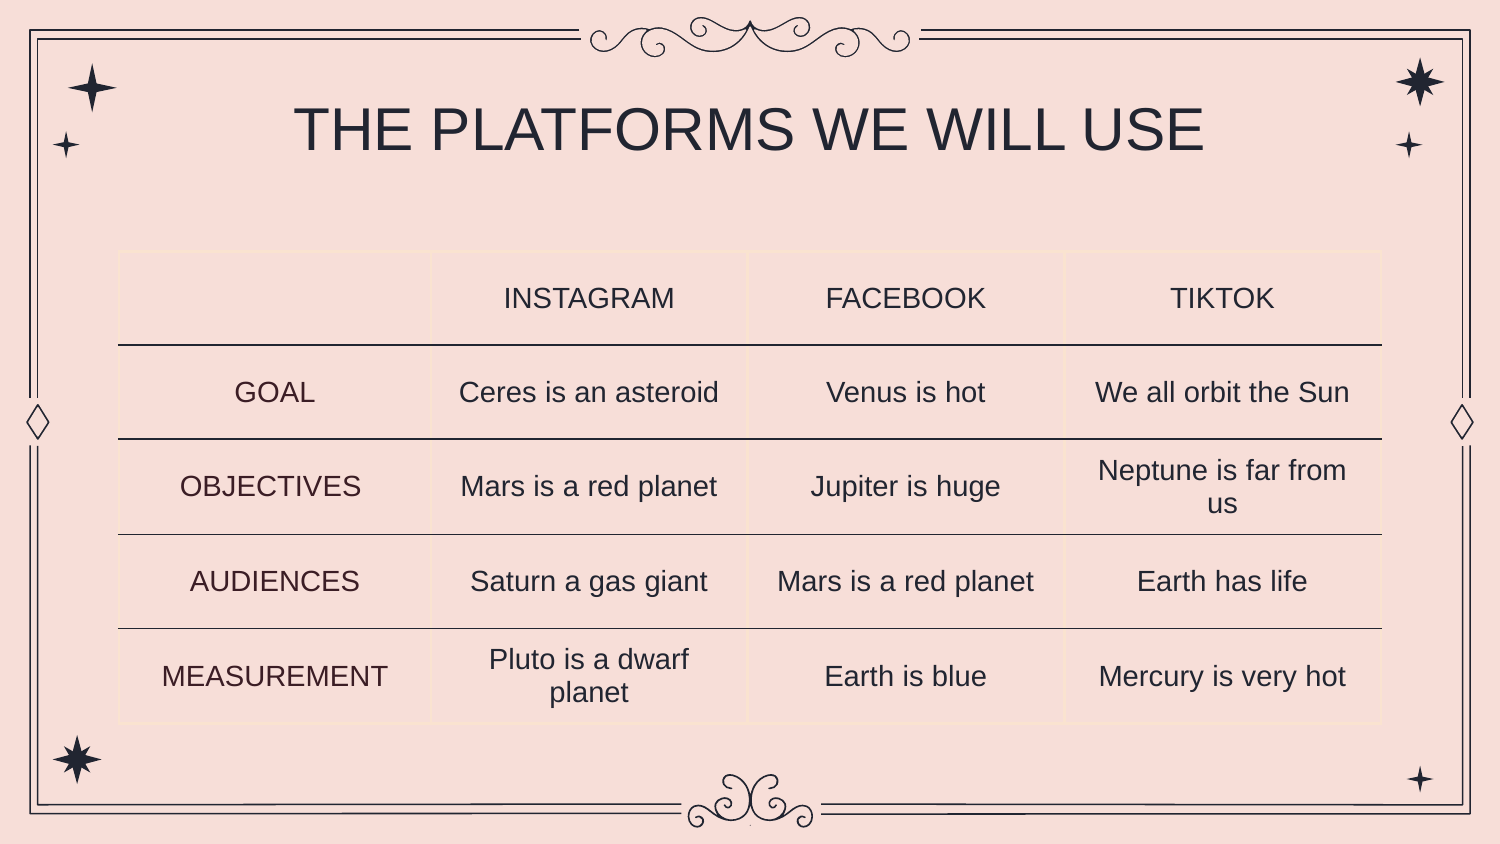

# THE PLATFORMS WE WILL USE
|  | INSTAGRAM | FACEBOOK | TIKTOK |
| --- | --- | --- | --- |
| GOAL | Ceres is an asteroid | Venus is hot | We all orbit the Sun |
| OBJECTIVES | Mars is a red planet | Jupiter is huge | Neptune is far from us |
| AUDIENCES | Saturn a gas giant | Mars is a red planet | Earth has life |
| MEASUREMENT | Pluto is a dwarf planet | Earth is blue | Mercury is very hot |